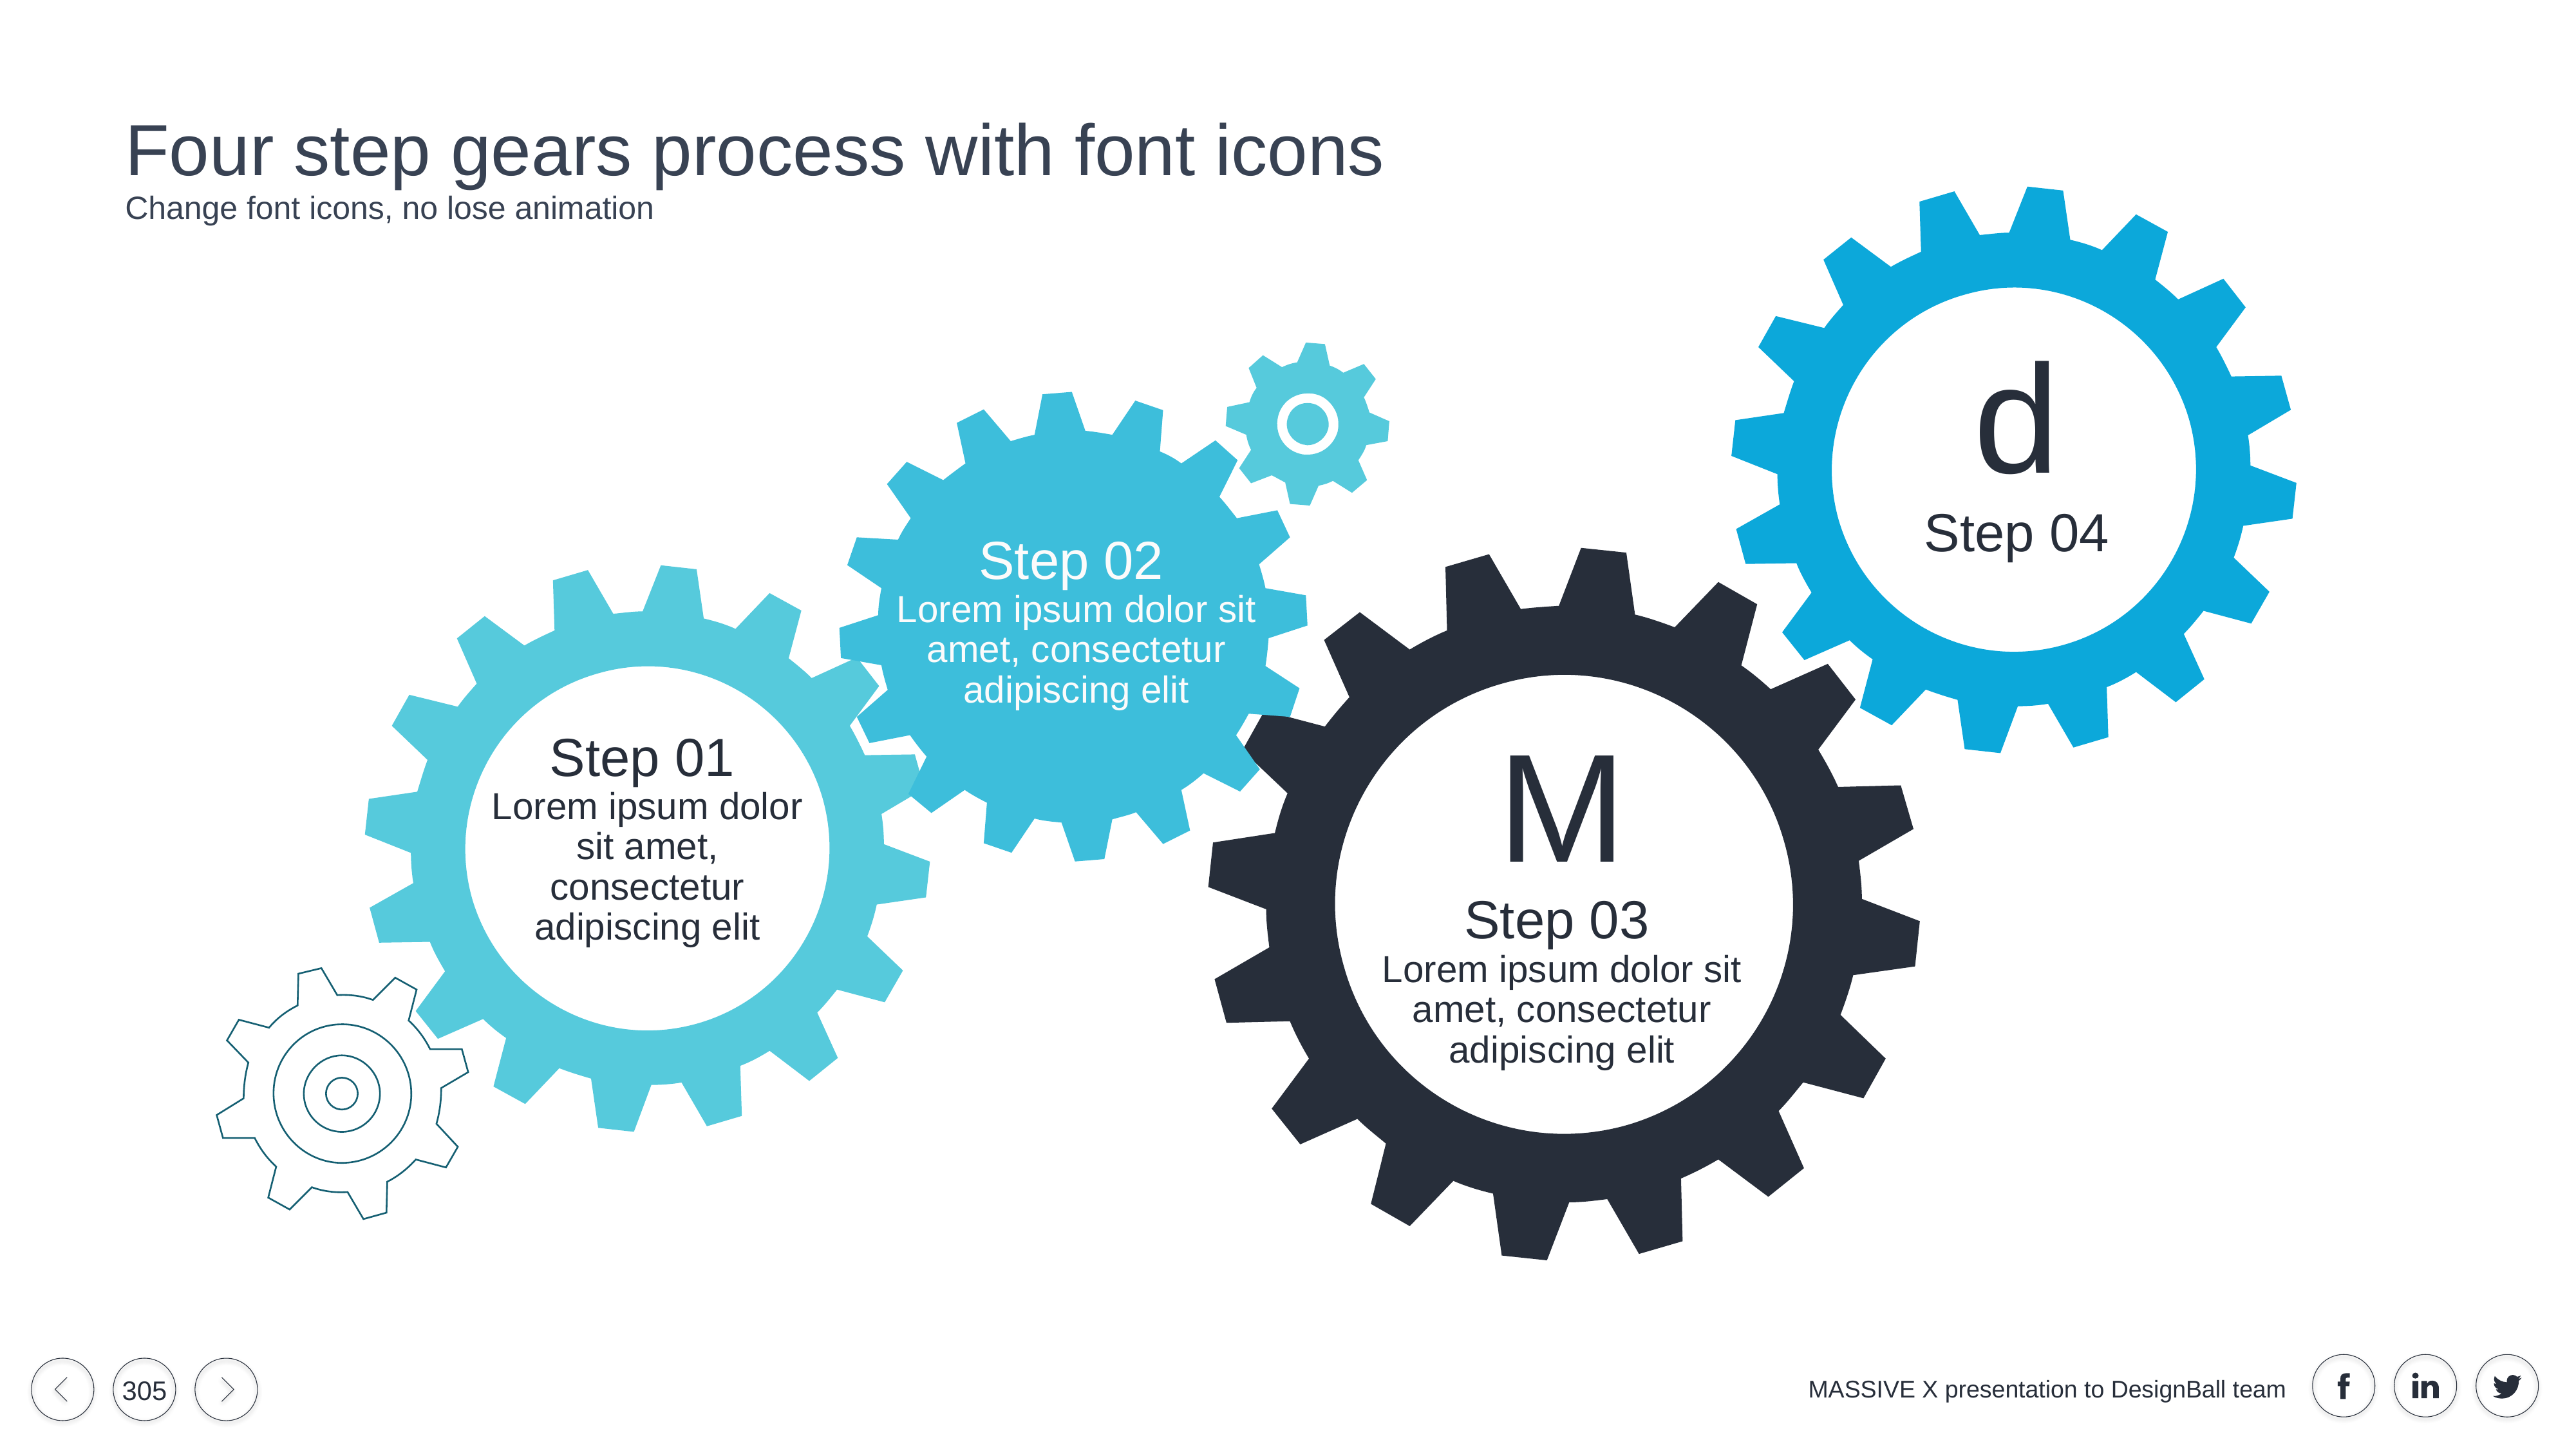

Four step gears process with font icons
Change font icons, no lose animation

d
Step 04

Step 02
Lorem ipsum dolor sit amet, consectetur adipiscing elit

M
Step 03
Lorem ipsum dolor sit amet, consectetur adipiscing elit
Step 01
Lorem ipsum dolor sit amet, consectetur adipiscing elit